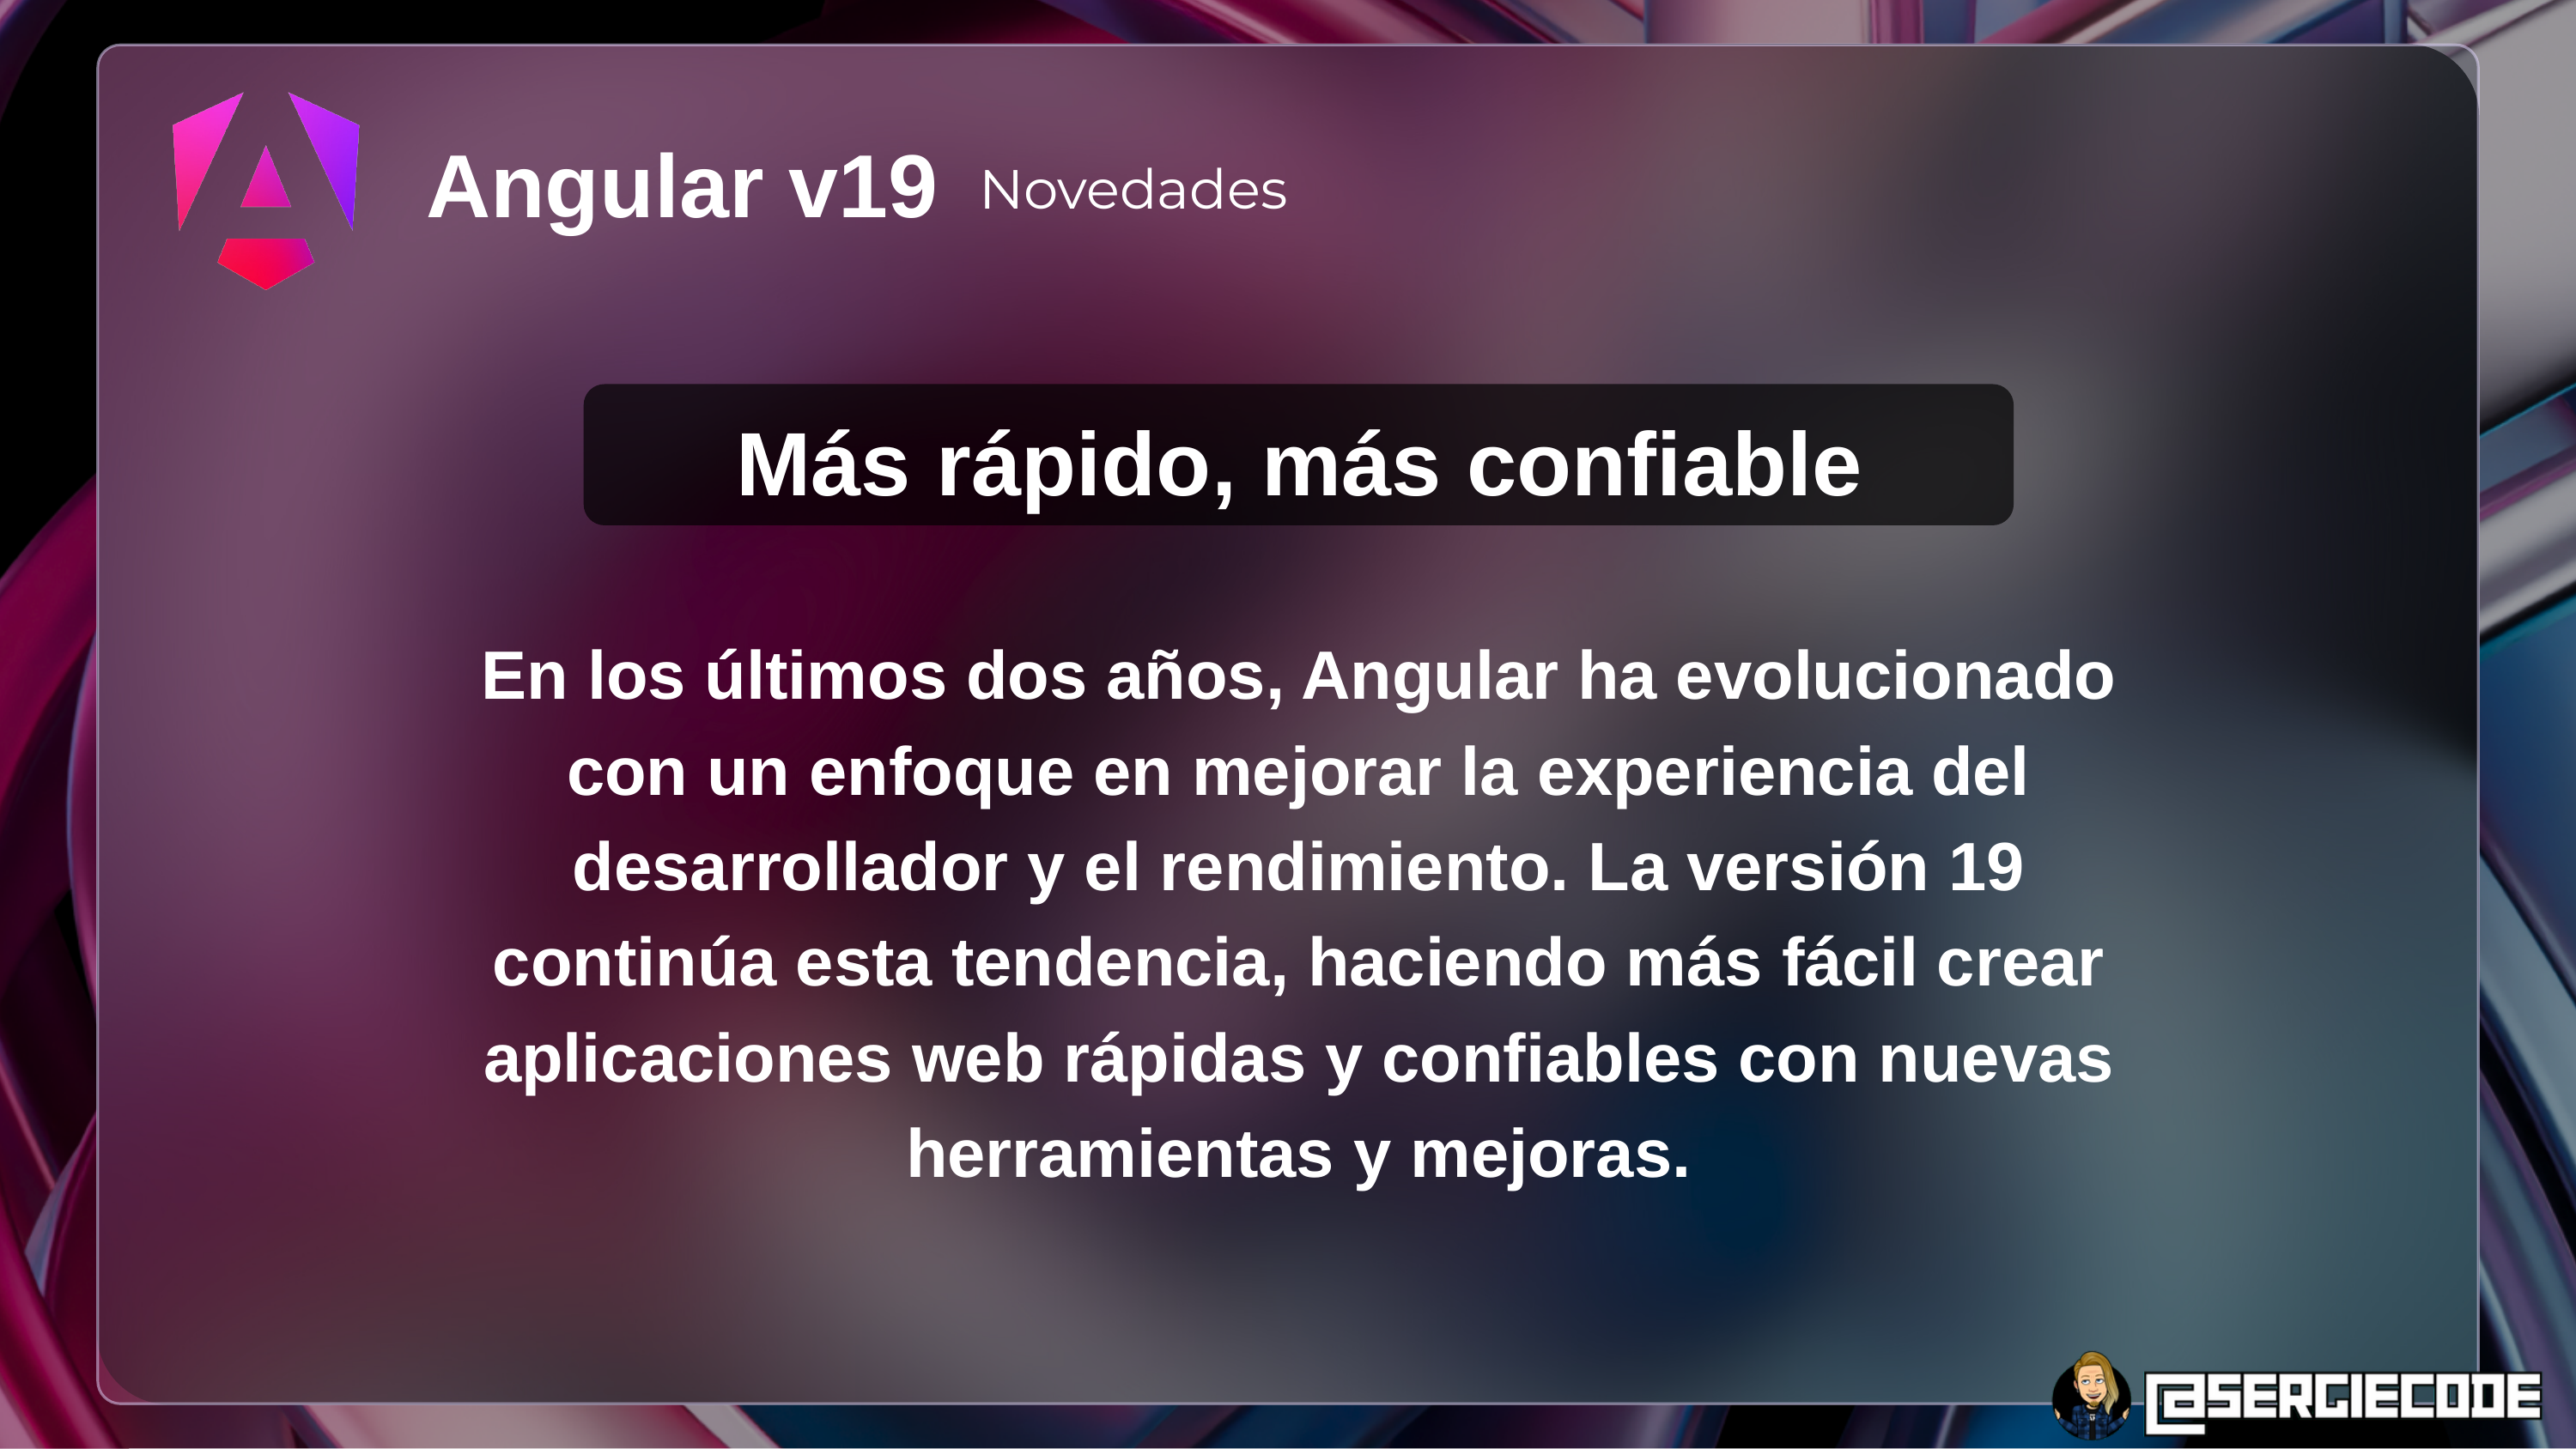

Angular v19
Novedades

 Más rápido, más confiable
En los últimos dos años, Angular ha evolucionado con un enfoque en mejorar la experiencia del desarrollador y el rendimiento. La versión 19 continúa esta tendencia, haciendo más fácil crear aplicaciones web rápidas y confiables con nuevas herramientas y mejoras.